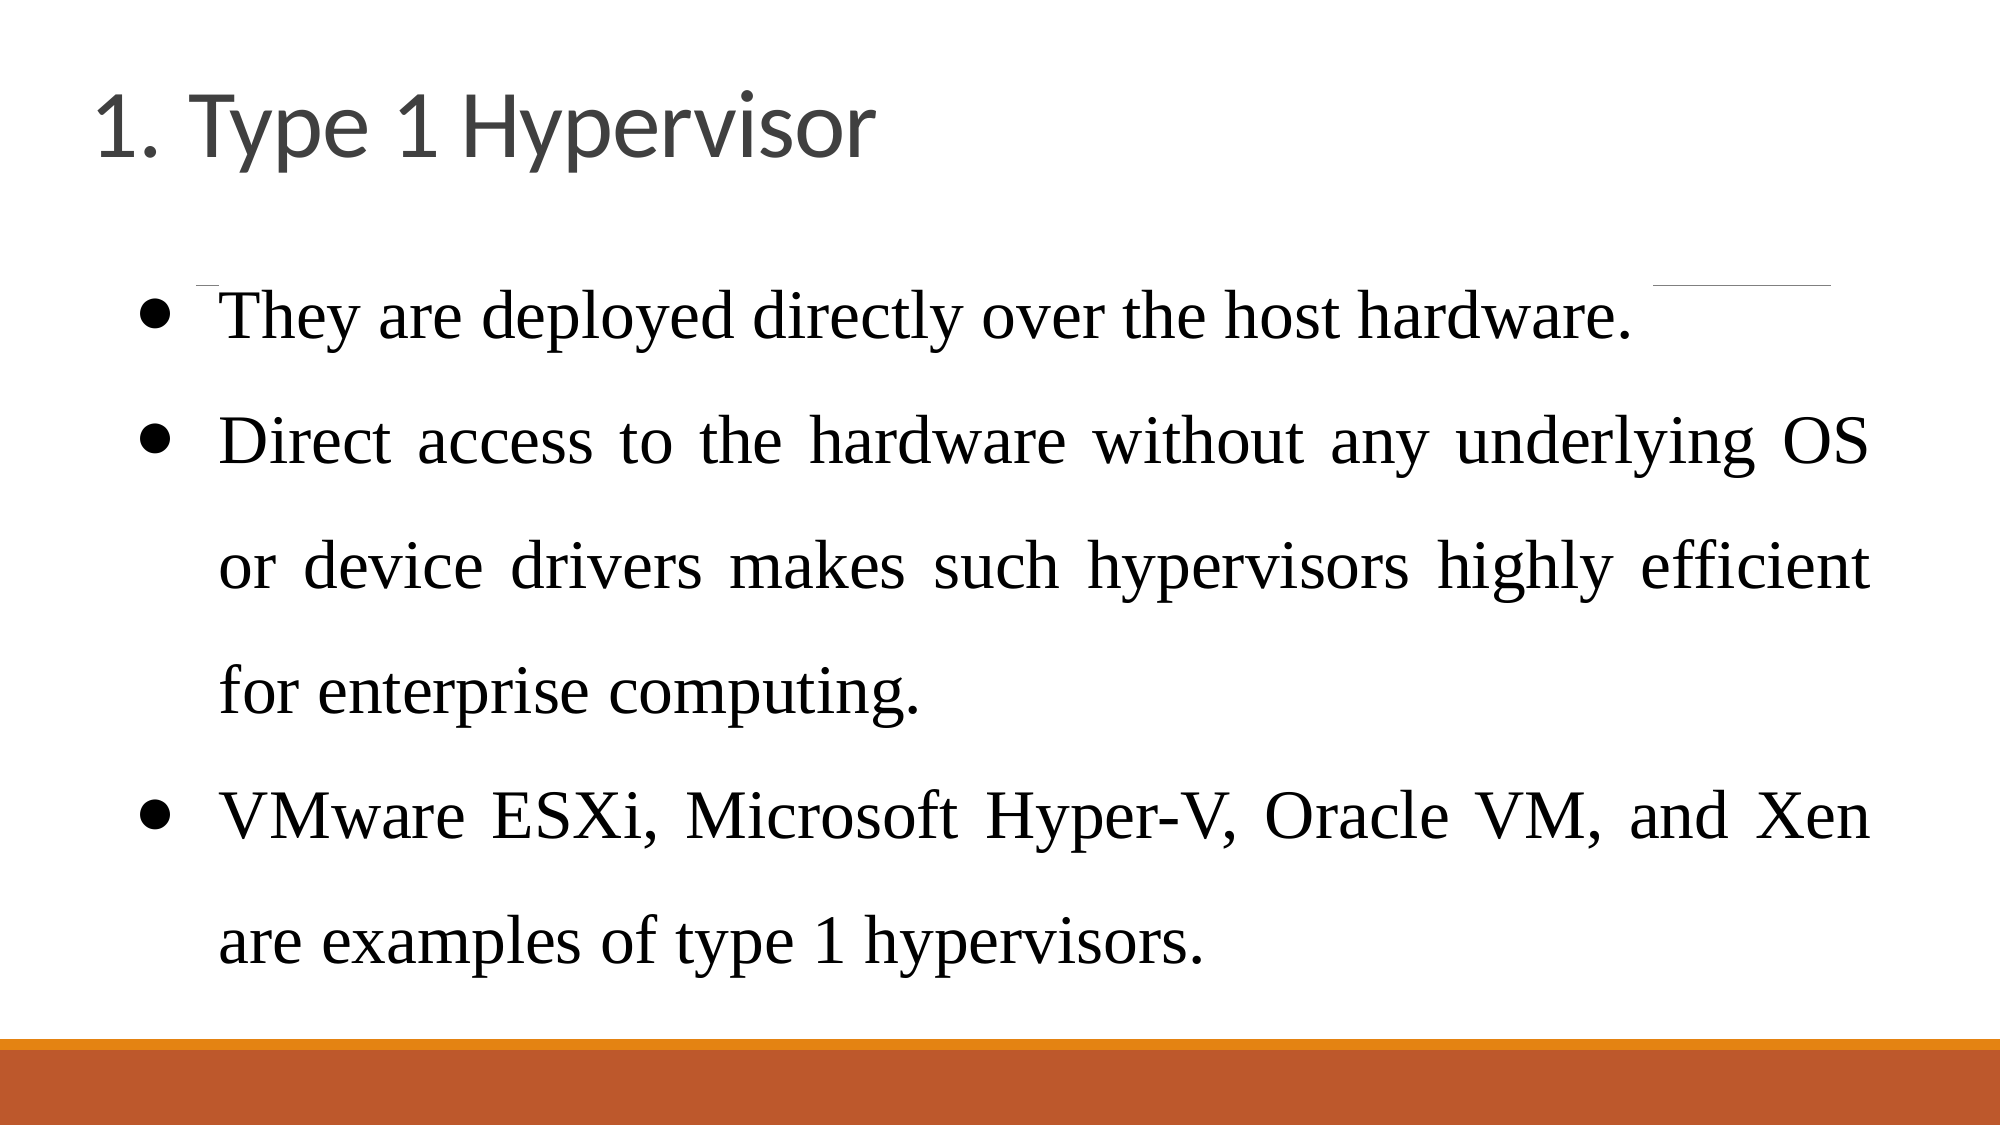

# Type 1 Hypervisor
They are deployed directly over the host hardware.
Direct access to the hardware without any underlying OS or device drivers makes such hypervisors highly efficient for enterprise computing.
VMware ESXi, Microsoft Hyper-V, Oracle VM, and Xen are examples of type 1 hypervisors.